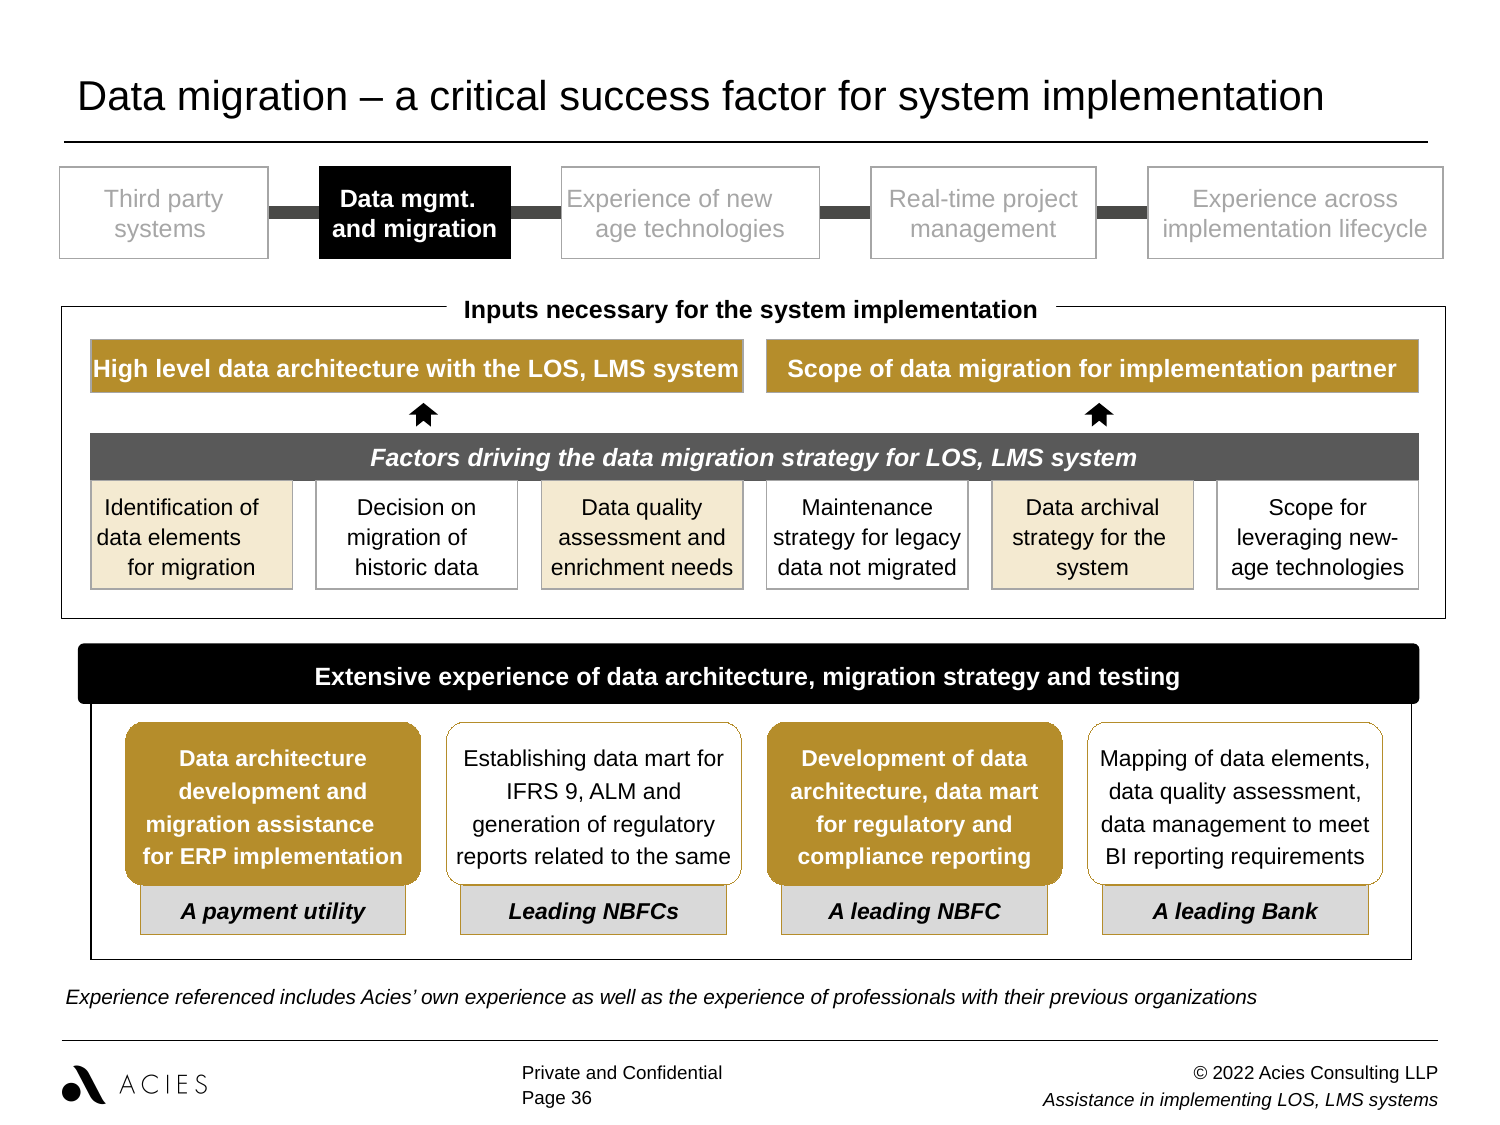

| Data migration – a critical success factor for system implementation |
| --- |
Third party systems
Data mgmt.   and migration
Experience of new       age technologies
Real-time project management
Experience across implementation lifecycle
Inputs necessary for the system implementation

High level data architecture with the LOS, LMS system
Scope of data migration for implementation partner

Factors driving the data migration strategy for LOS, LMS system
Identification of    data elements        for migration
Decision on migration of    historic data
Data quality assessment and enrichment needs
Maintenance strategy for legacy data not migrated
Data archival strategy for the
system
Scope for leveraging new- age technologies
Extensive experience of data architecture, migration strategy and testing

Data architecture development and migration assistance     for ERP implementation
Establishing data mart for IFRS 9, ALM and generation of regulatory reports related to the same
Development of data architecture, data mart for regulatory and compliance reporting
Mapping of data elements, data quality assessment, data management to meet BI reporting requirements
A payment utility
Leading NBFCs
A leading NBFC
A leading Bank
Experience referenced includes Acies’ own experience as well as the experience of professionals with their previous organizations